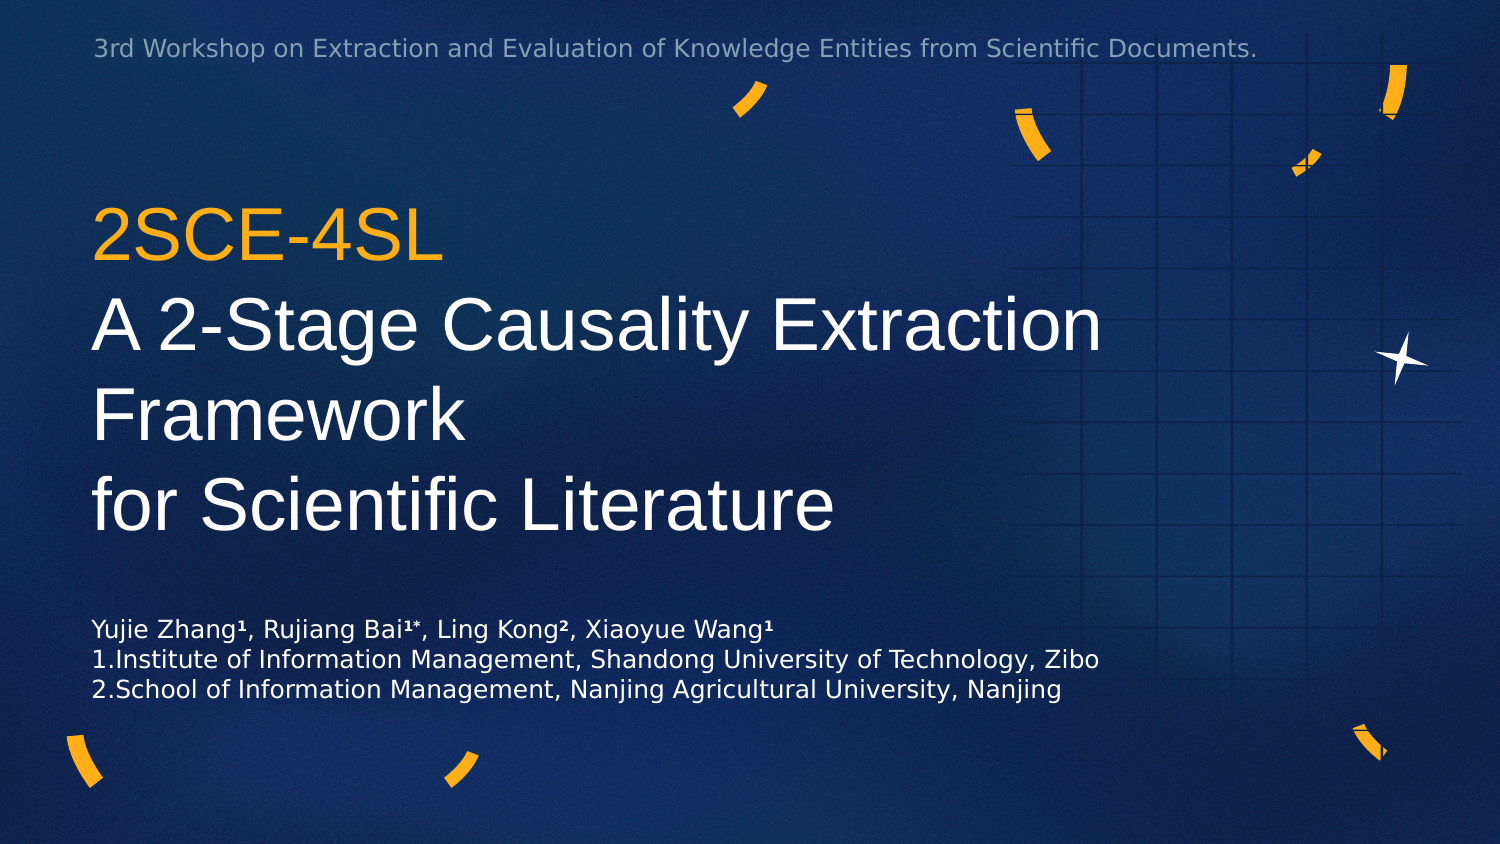

3rd Workshop on Extraction and Evaluation of Knowledge Entities from Scientific Documents.
# 2SCE-4SL A 2-Stage Causality Extraction Framework for Scientific Literature

Yujie Zhang1, Rujiang Bai1*, Ling Kong2, Xiaoyue Wang1
1.Institute of Information Management, Shandong University of Technology, Zibo
2.School of Information Management, Nanjing Agricultural University, Nanjing